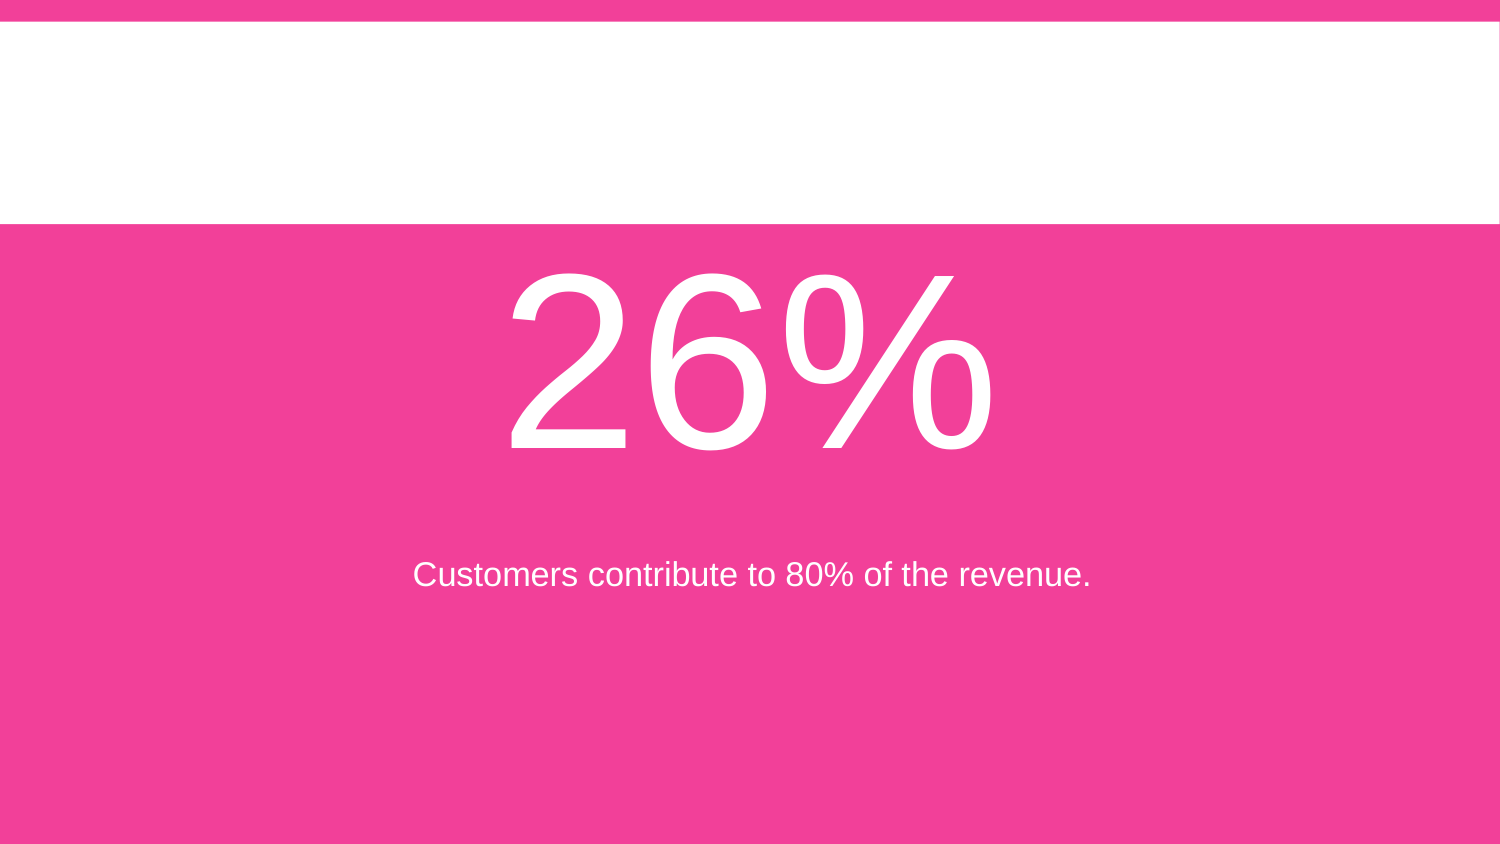

# 26%
Customers contribute to 80% of the revenue.